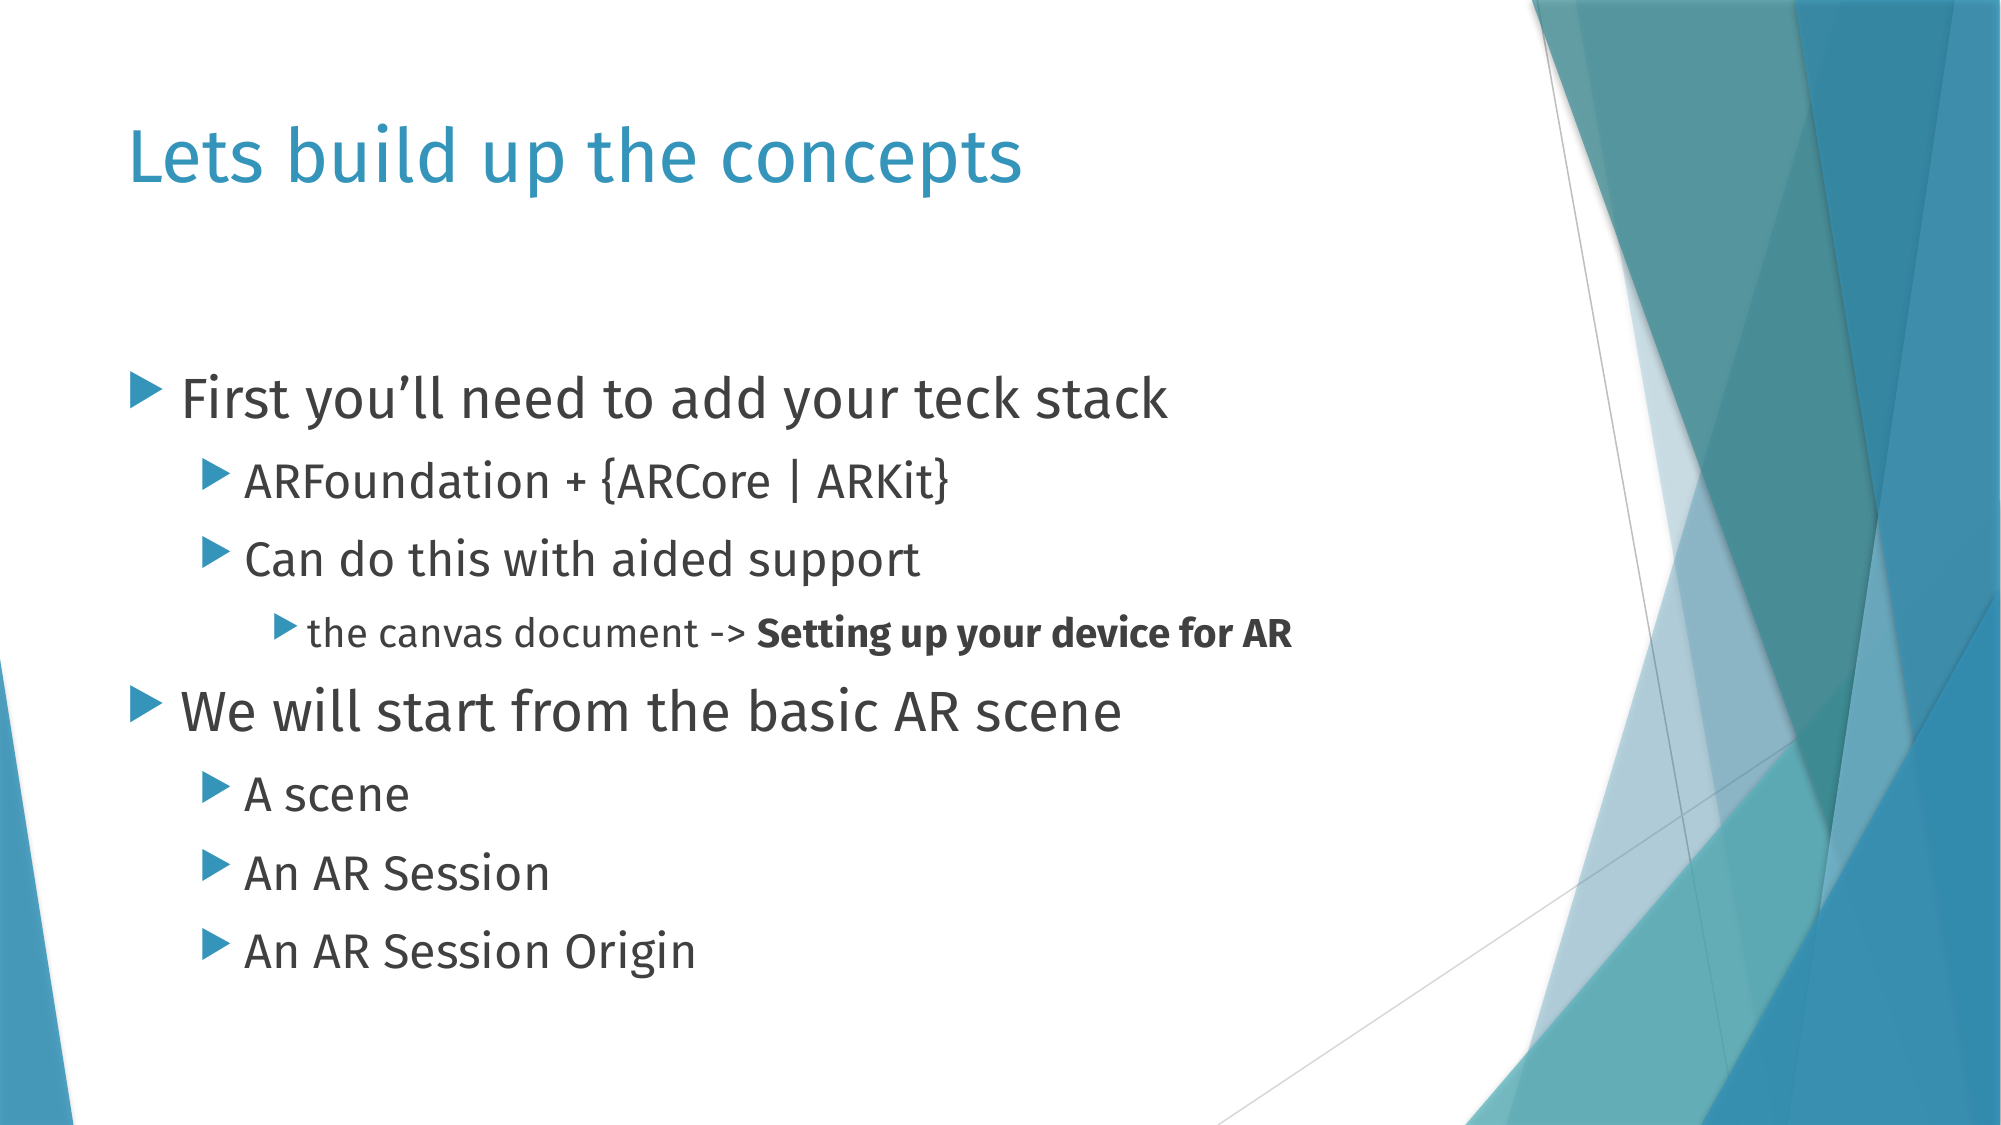

# Lets build up the concepts
First you’ll need to add your teck stack
ARFoundation + {ARCore | ARKit}
Can do this with aided support
the canvas document -> Setting up your device for AR
We will start from the basic AR scene
A scene
An AR Session
An AR Session Origin